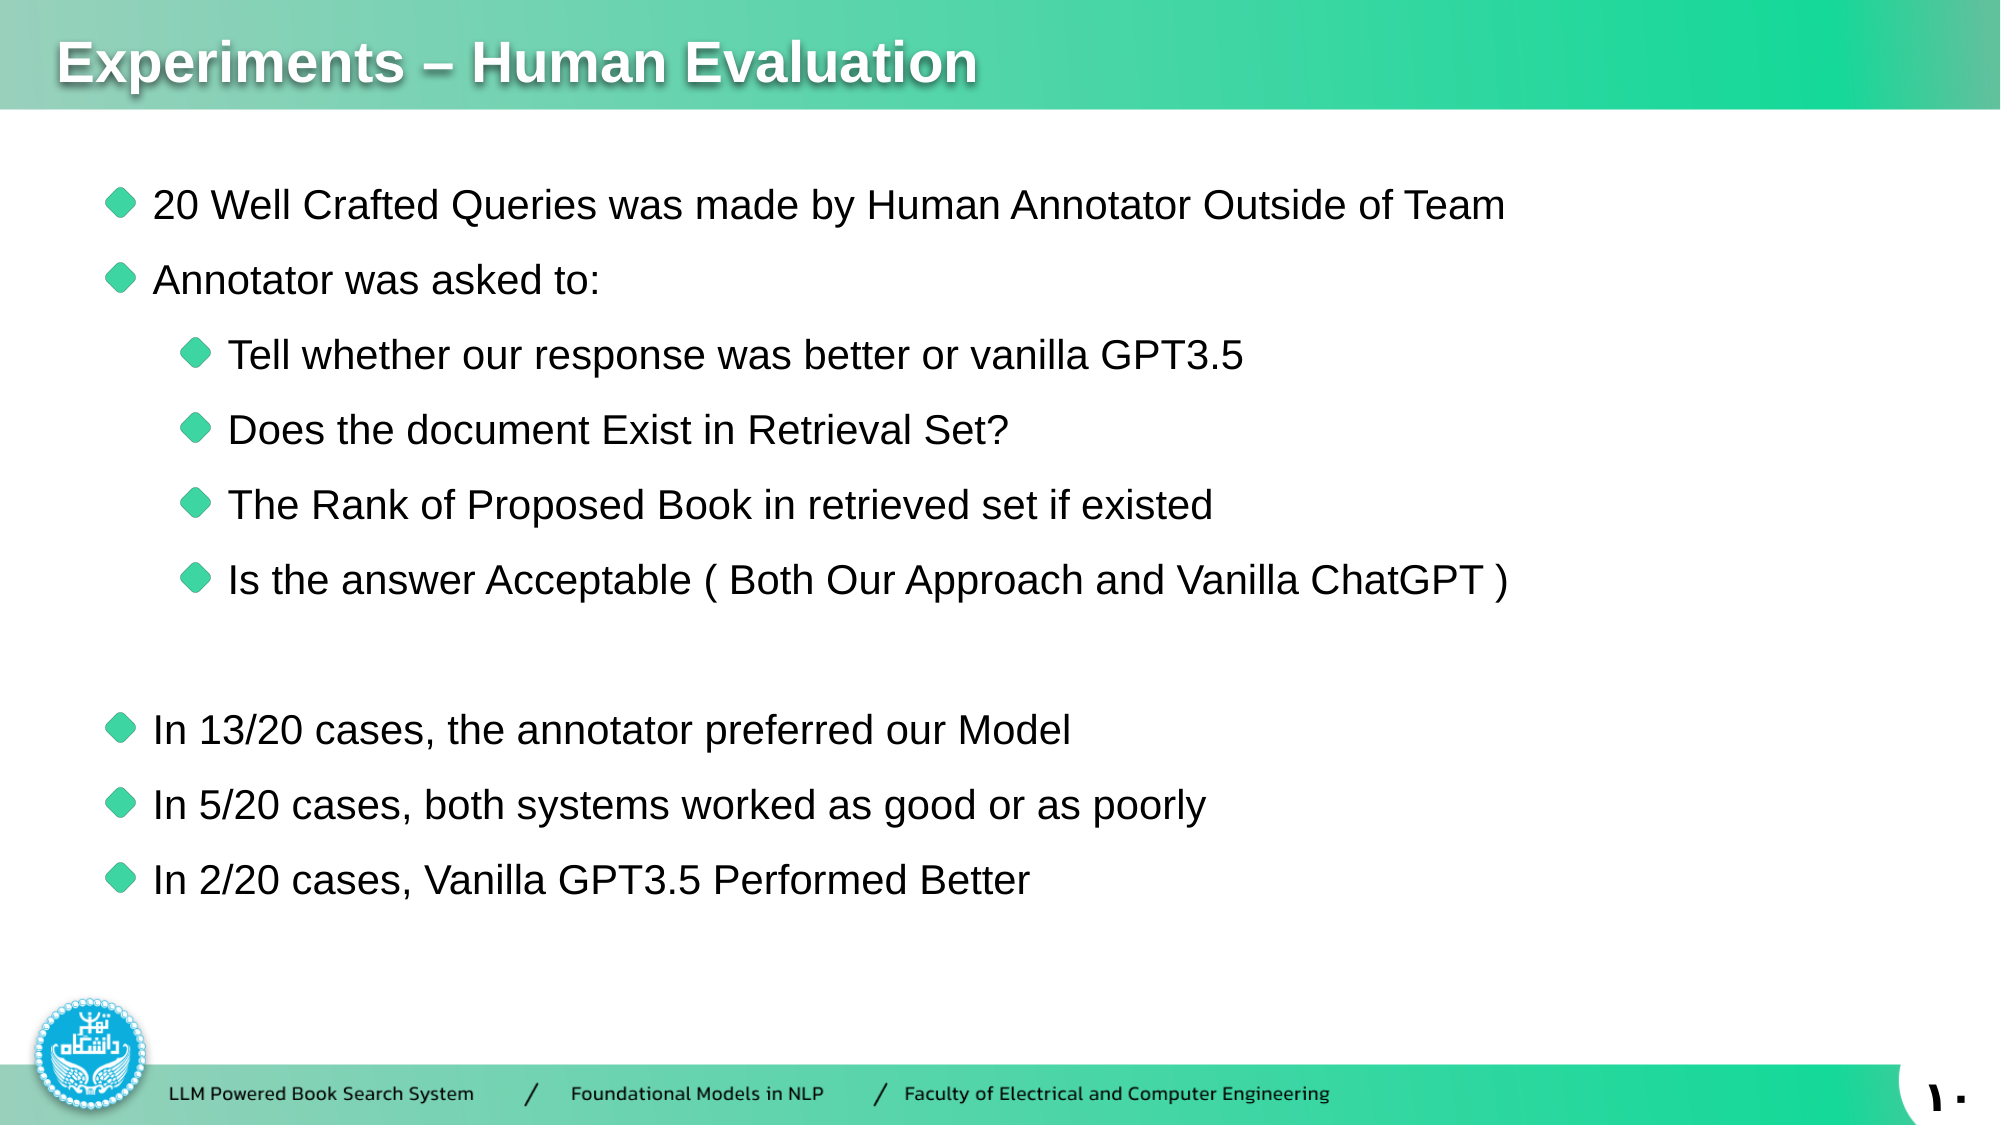

Experiments – Human Evaluation
20 Well Crafted Queries was made by Human Annotator Outside of Team
Annotator was asked to:
Tell whether our response was better or vanilla GPT3.5
Does the document Exist in Retrieval Set?
The Rank of Proposed Book in retrieved set if existed
Is the answer Acceptable ( Both Our Approach and Vanilla ChatGPT )

In 13/20 cases, the annotator preferred our Model
In 5/20 cases, both systems worked as good or as poorly
In 2/20 cases, Vanilla GPT3.5 Performed Better

۱۰